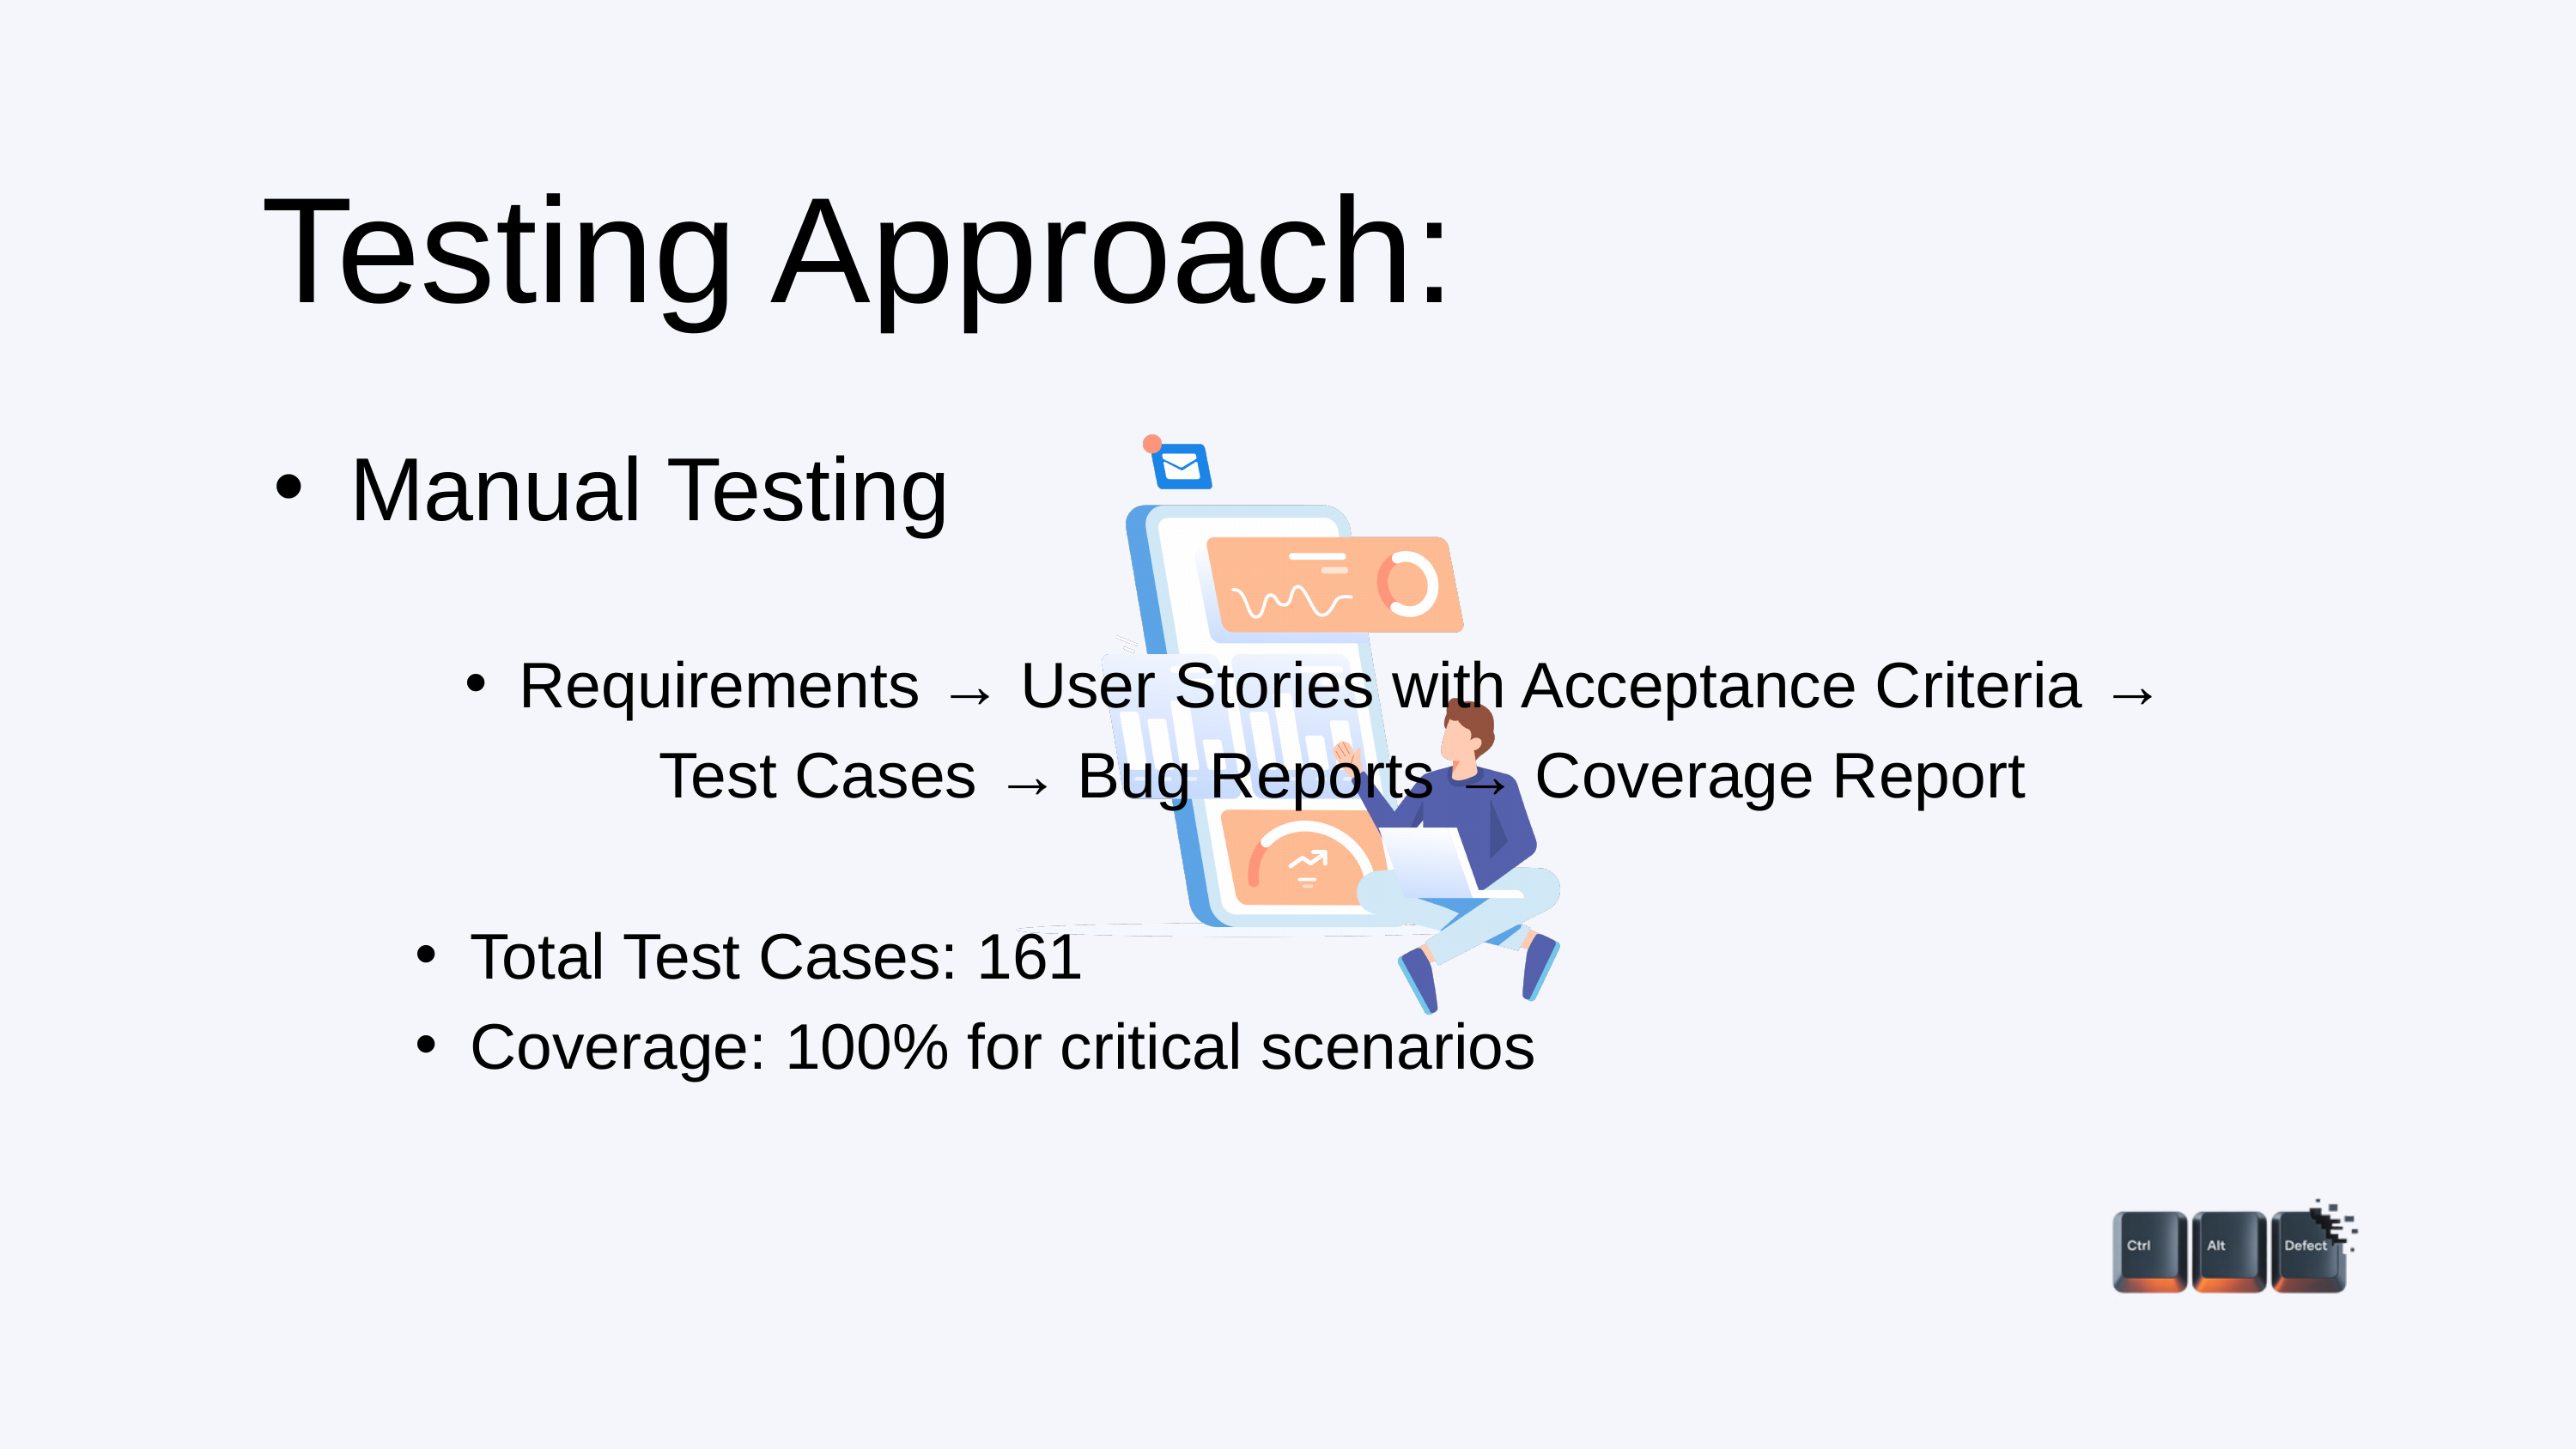

Testing Approach:
Manual Testing

Requirements → User Stories with Acceptance Criteria → Test Cases → Bug Reports → Coverage Report
Total Test Cases: 161
Coverage: 100% for critical scenarios